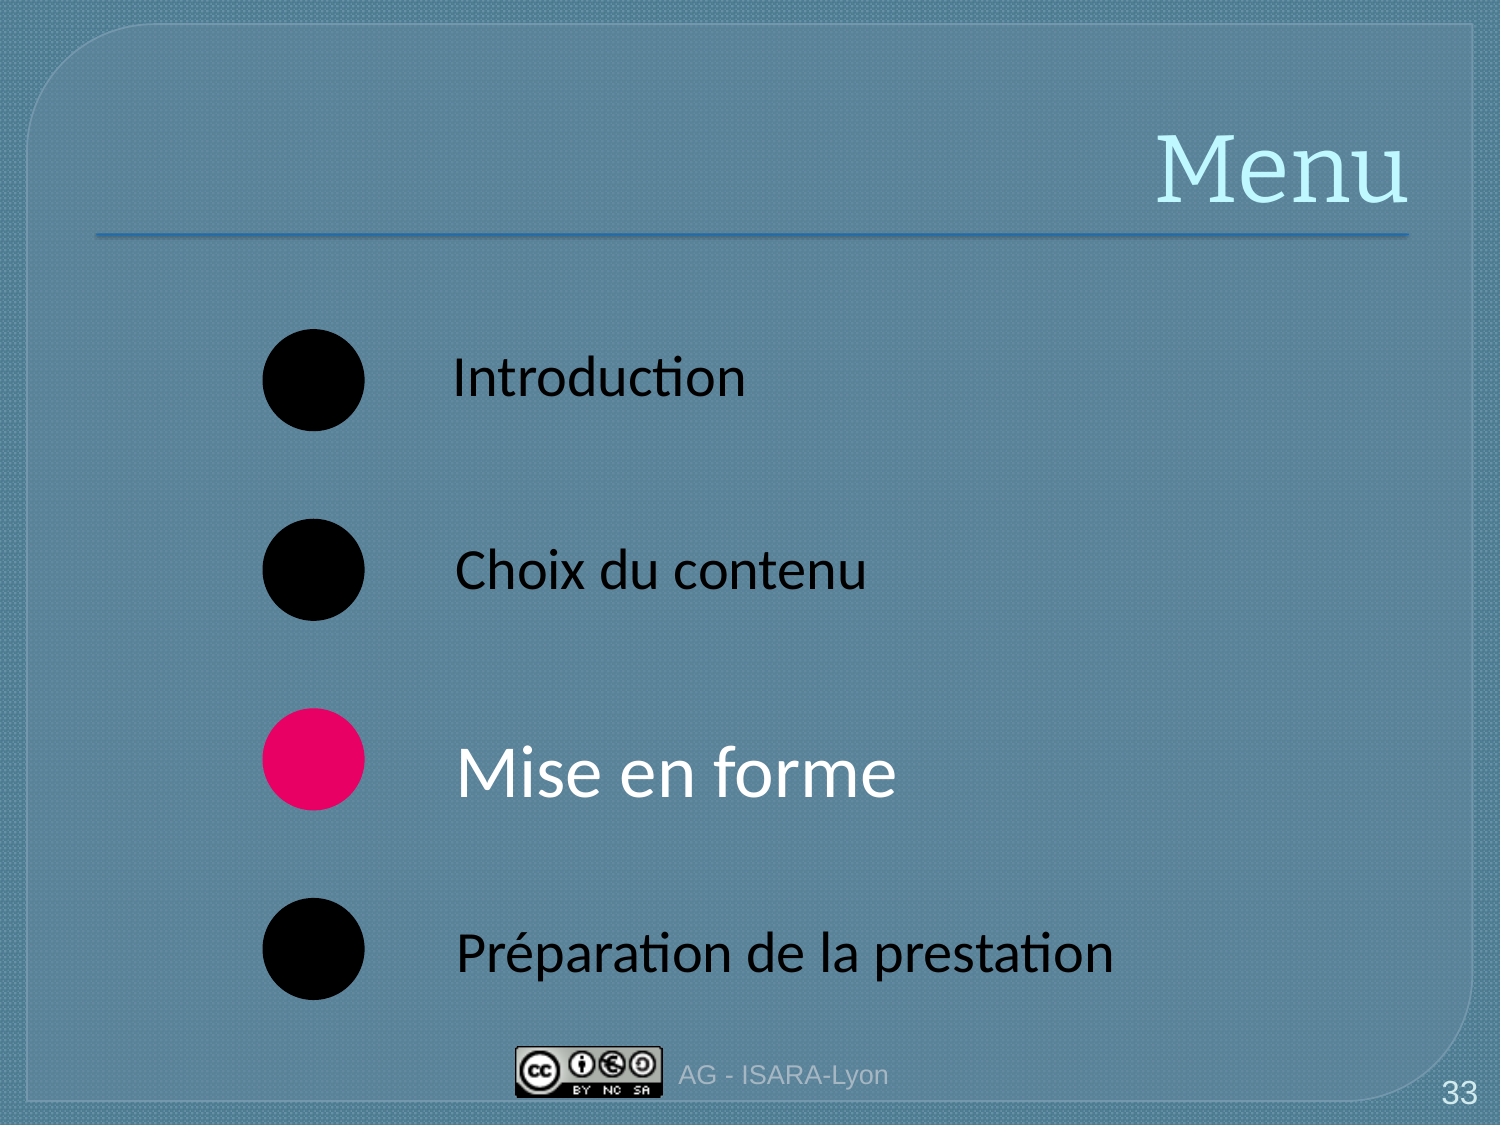

# Menu

Introduction

Choix du contenu

Mise en forme

Préparation de la prestation
AG - ISARA-Lyon
33